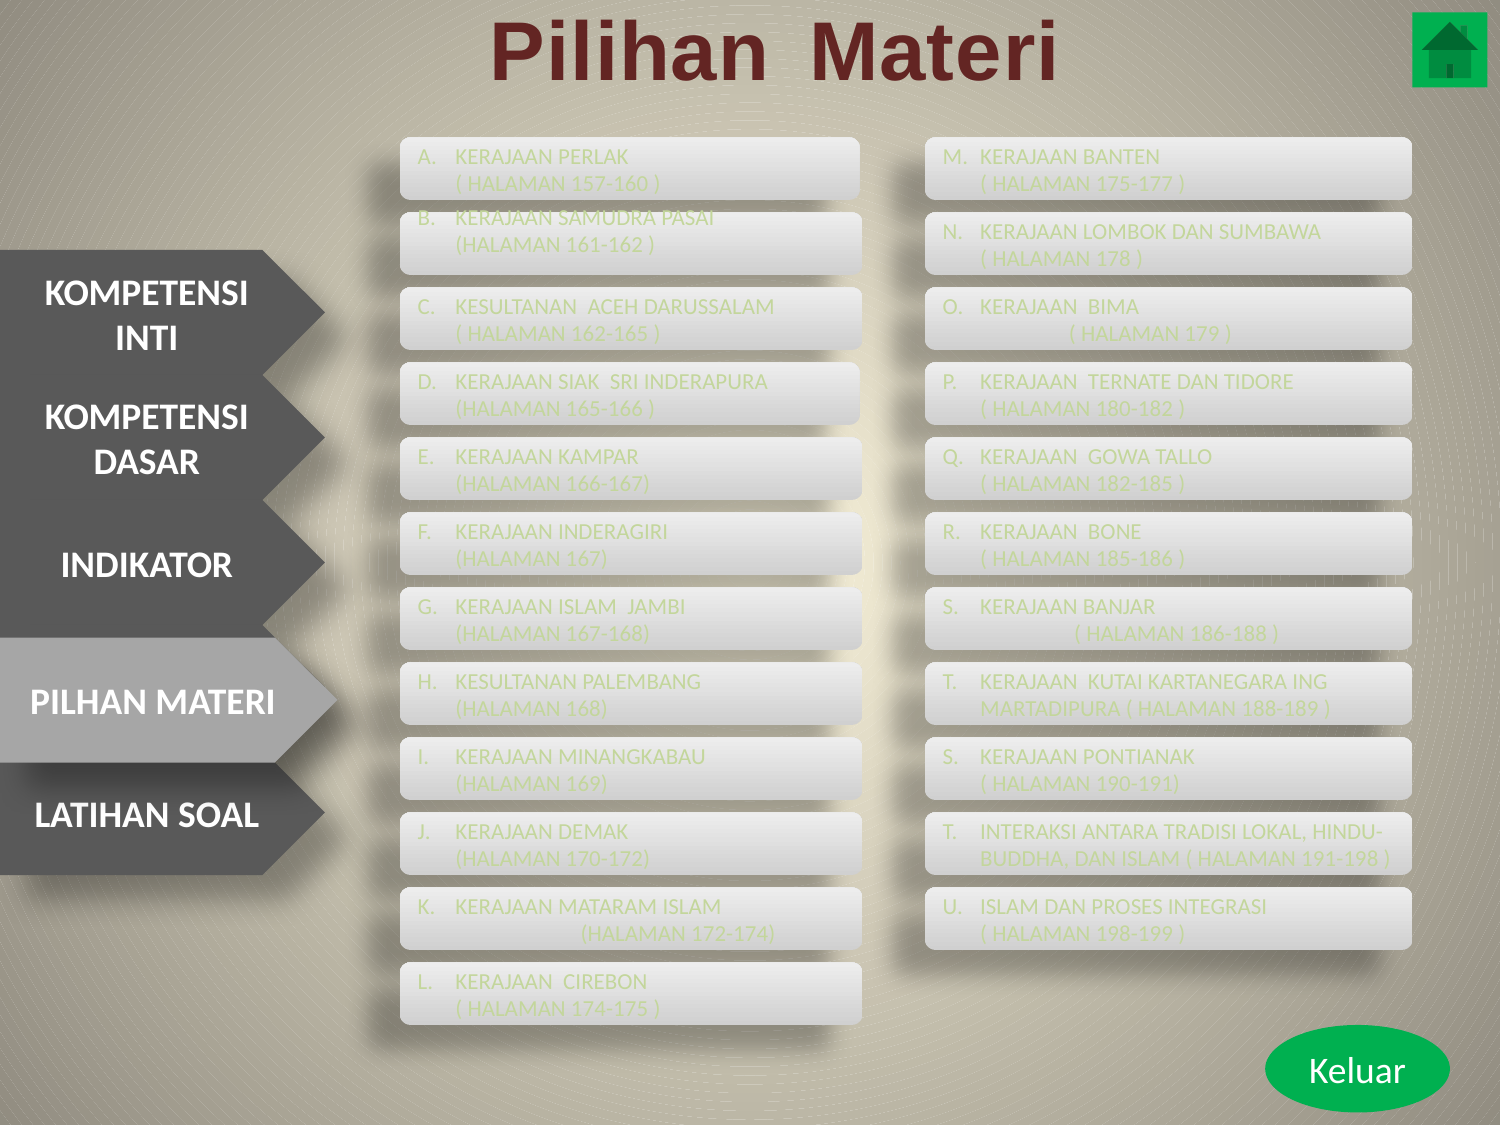

Pilihan  Materi
M.	Kerajaan banten
	( Halaman 175-177 )
Kerajaan perlak
	( Halaman 157-160 )
Kerajaan samudra pasai
	(halaman 161-162 )
Kerajaan lombok dan sumbawa
	( Halaman 178 )
KOMPETENSI
INTI
C.	Kesultanan  Aceh darussalam
	( Halaman 162-165 )
O. 	Kerajaan  bima                                                                  ( Halaman 179 )

D.	Kerajaan siak  sri inderapura
	(halaman 165-166 )

Kerajaan  ternate dan tidore
	( Halaman 180-182 )
KOMPETENSI
DASAR
E.	Kerajaan kampar
	(halaman 166-167)
Kerajaan  gowa tallo
	( Halaman 182-185 )
INDIKATOR
F.	Kerajaan inderagiri
	(halaman 167)
Kerajaan  bone
	( Halaman 185-186 )

G.	Kerajaan islam  jambi
	(Halaman 167-168)

S.	Kerajaan banjar                                                                ( Halaman 186-188 )
MATERI
PILHAN MATERI
H. 	Kesultanan palembang
	(halaman 168)
T.	Kerajaan  kutai kartanegara ing martadipura ( Halaman 188-189 )
I.	Kerajaan minangkabau
	(Halaman 169)
Kerajaan pontianak
	( Halaman 190-191)
LATIHAN SOAL
Kerajaan demak
	(Halaman 170-172)
T.	Interaksi antara tradisi lokal, hindu-buddha, dan islam ( Halaman 191-198 )
K.	Kerajaan mataram islam                                                (Halaman 172-174)
Islam dan proses integrasi
	( Halaman 198-199 )
Kerajaan  cirebon
	( Halaman 174-175 )